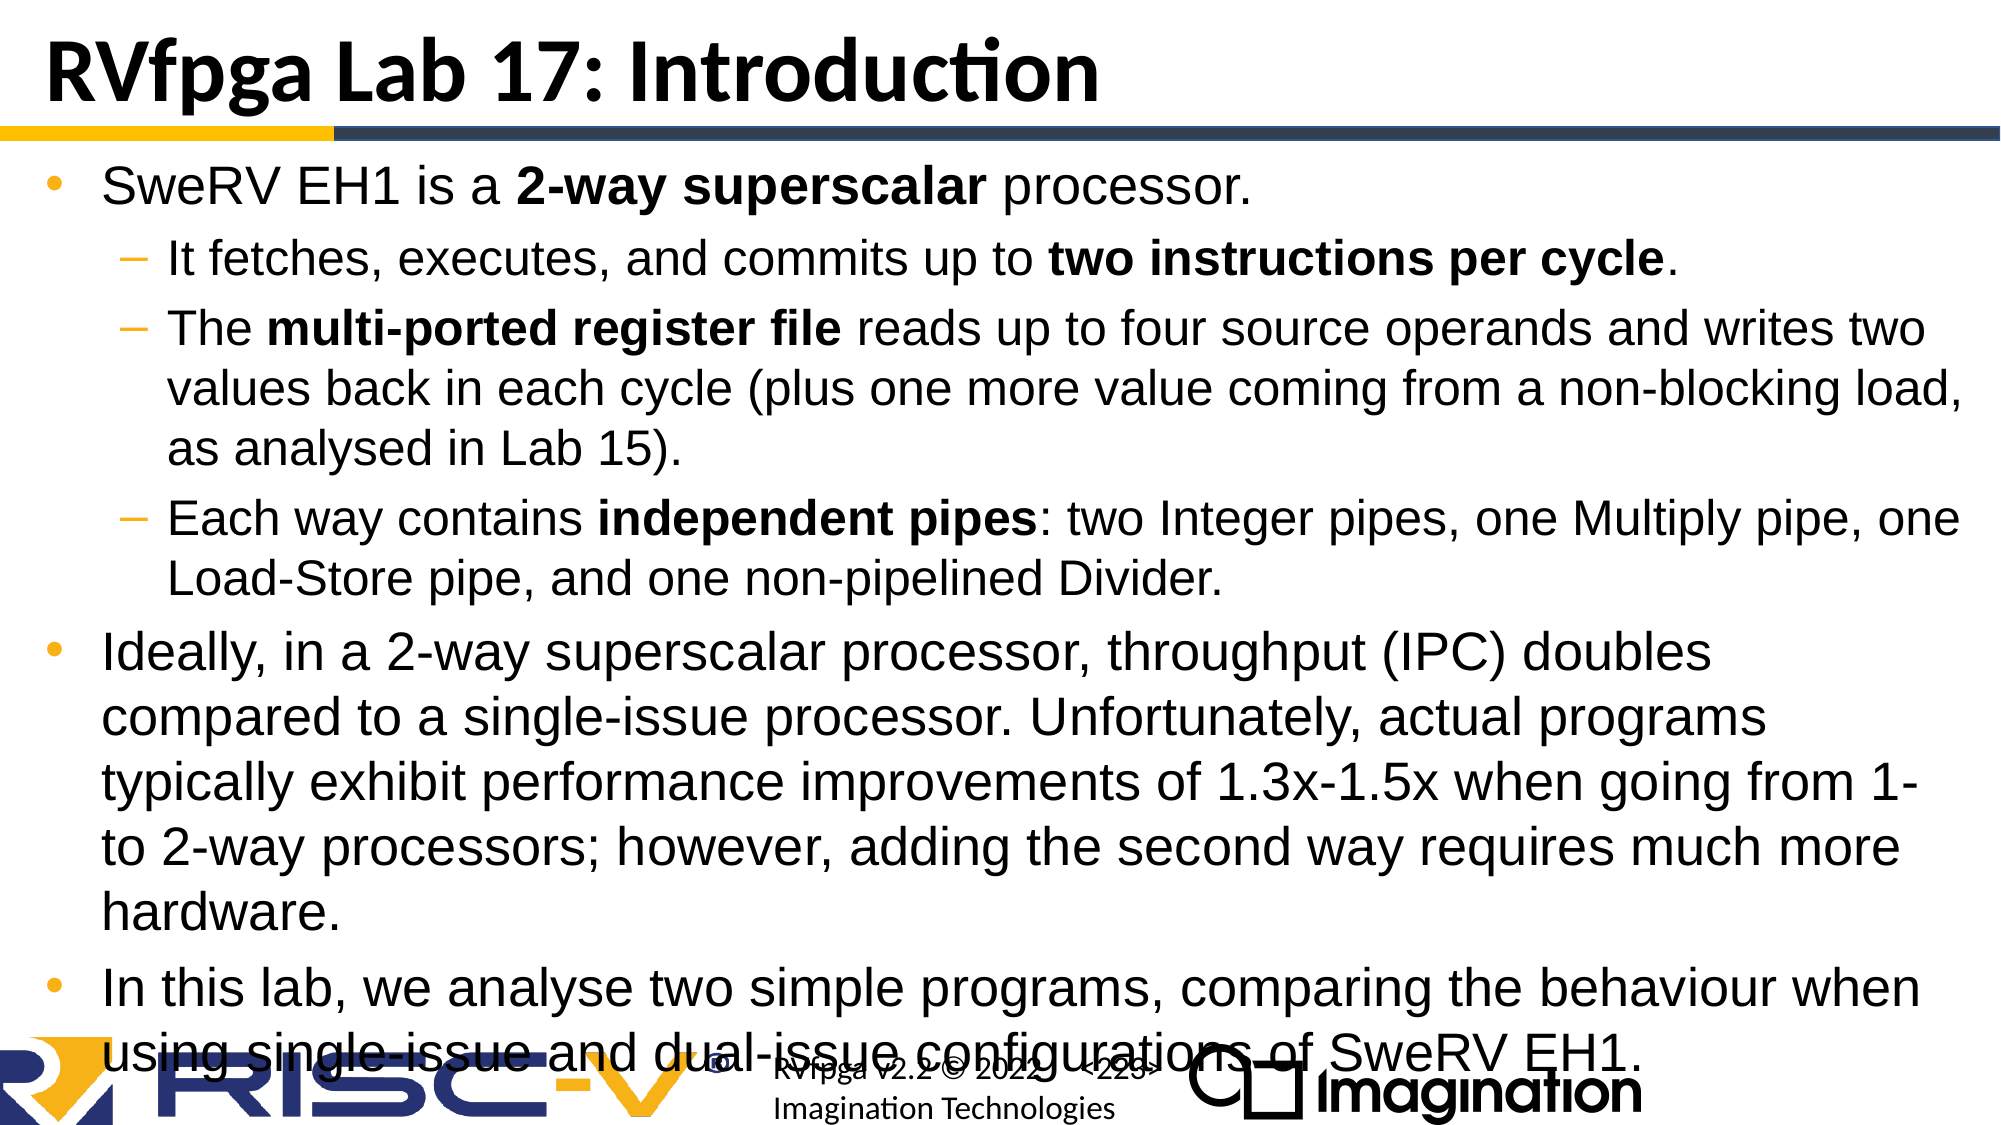

# RVfpga Lab 17: Introduction
SweRV EH1 is a 2-way superscalar processor.
It fetches, executes, and commits up to two instructions per cycle.
The multi-ported register file reads up to four source operands and writes two values back in each cycle (plus one more value coming from a non-blocking load, as analysed in Lab 15).
Each way contains independent pipes: two Integer pipes, one Multiply pipe, one Load-Store pipe, and one non-pipelined Divider.
Ideally, in a 2-way superscalar processor, throughput (IPC) doubles compared to a single-issue processor. Unfortunately, actual programs typically exhibit performance improvements of 1.3x-1.5x when going from 1- to 2-way processors; however, adding the second way requires much more hardware.
In this lab, we analyse two simple programs, comparing the behaviour when using single-issue and dual-issue configurations of SweRV EH1.